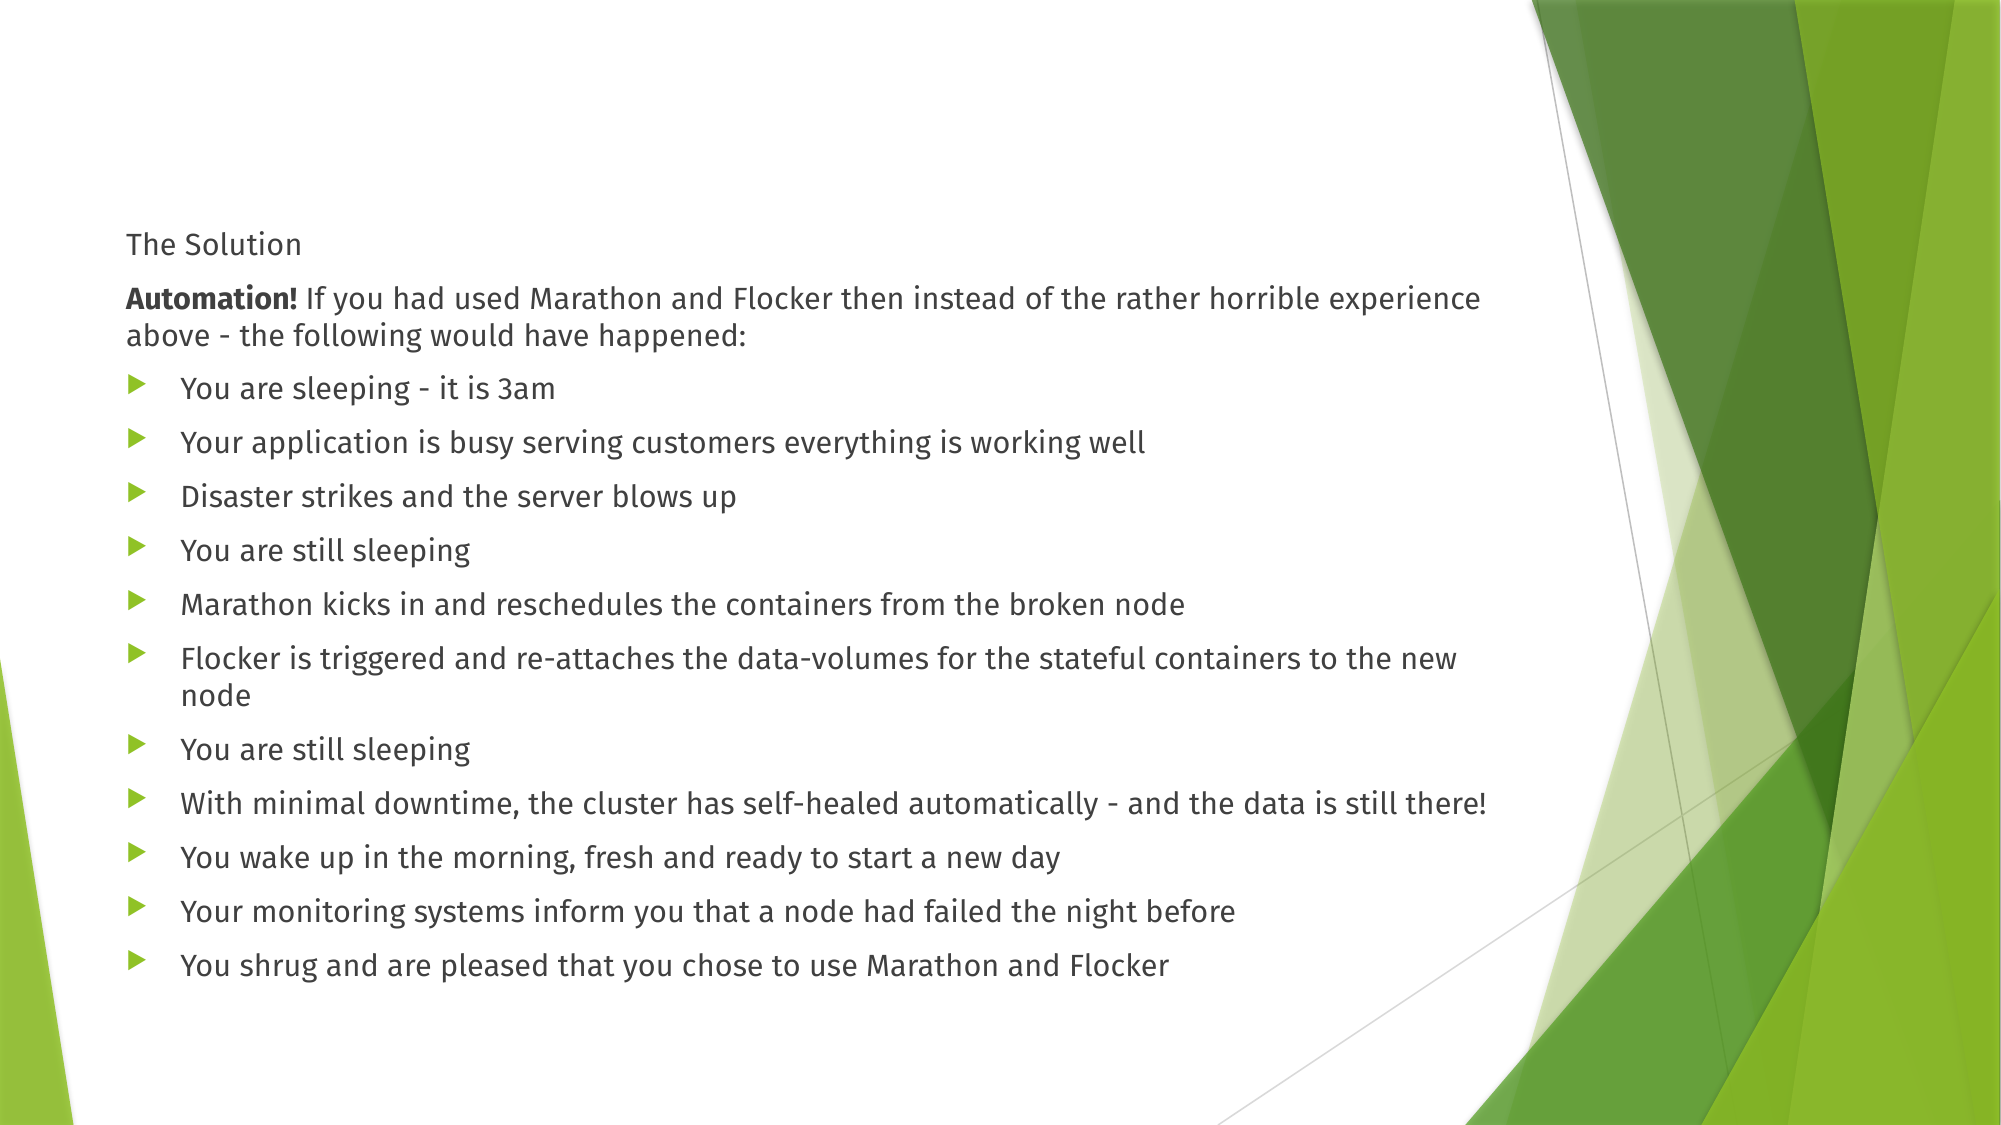

#
The Solution
Automation! If you had used Marathon and Flocker then instead of the rather horrible experience above - the following would have happened:
You are sleeping - it is 3am
Your application is busy serving customers everything is working well
Disaster strikes and the server blows up
You are still sleeping
Marathon kicks in and reschedules the containers from the broken node
Flocker is triggered and re-attaches the data-volumes for the stateful containers to the new node
You are still sleeping
With minimal downtime, the cluster has self-healed automatically - and the data is still there!
You wake up in the morning, fresh and ready to start a new day
Your monitoring systems inform you that a node had failed the night before
You shrug and are pleased that you chose to use Marathon and Flocker